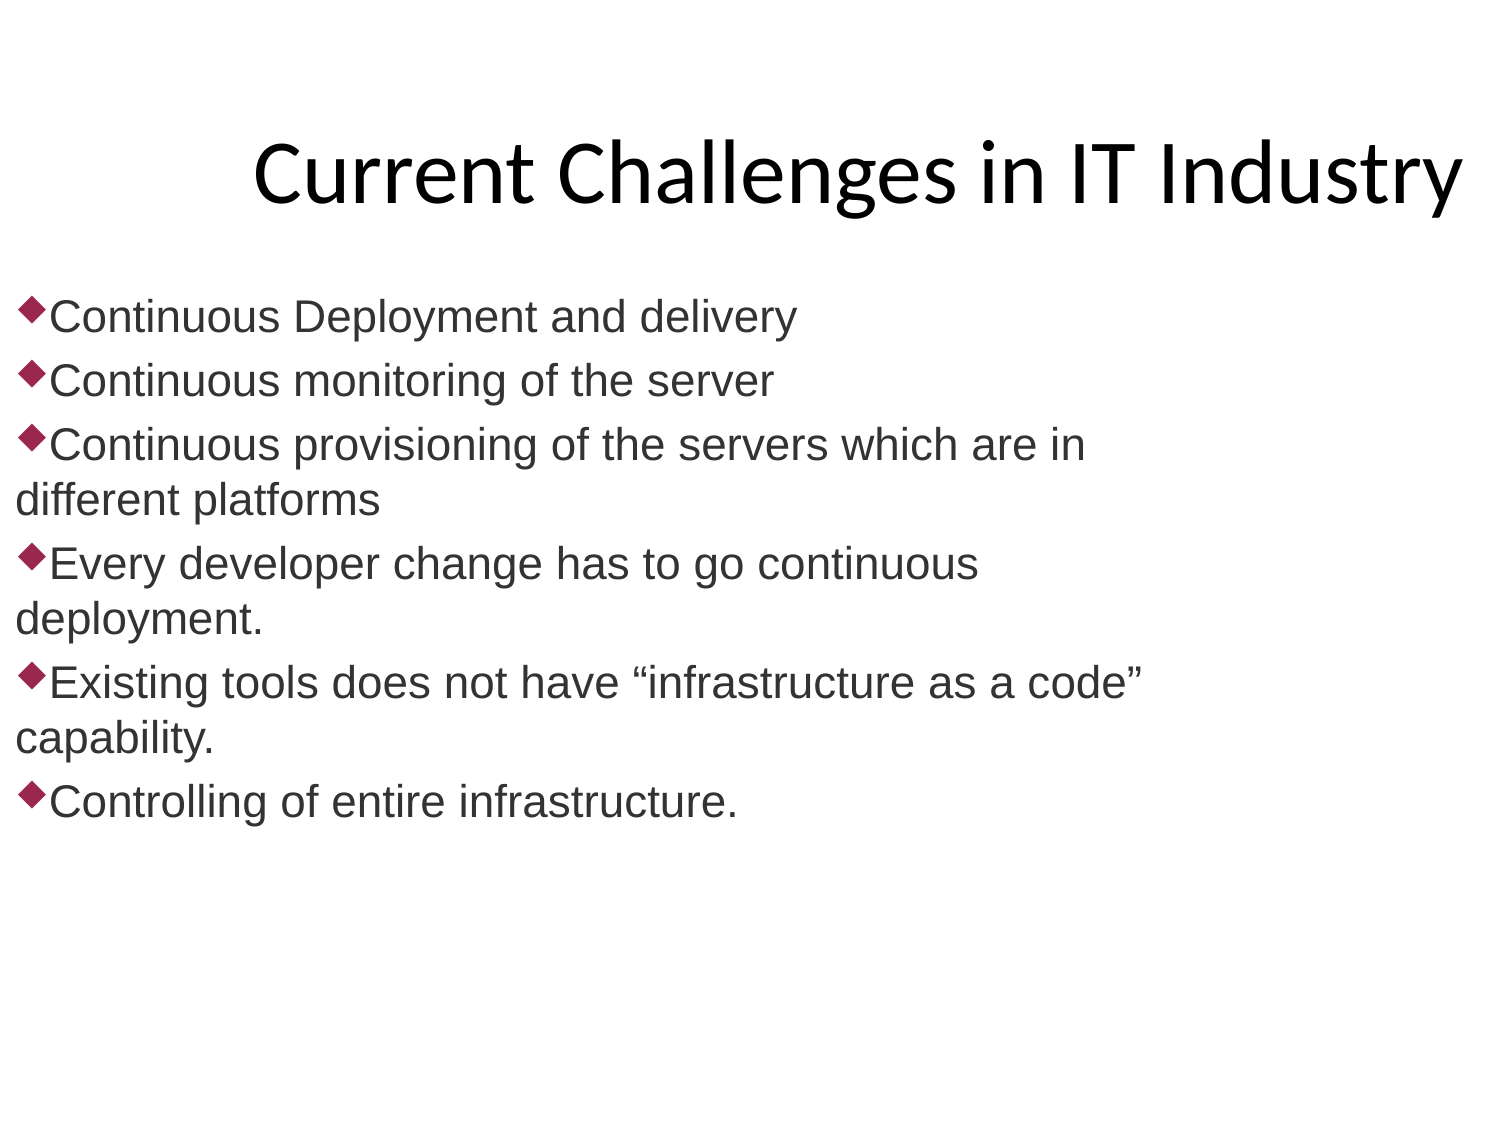

Current Challenges in IT Industry
Continuous Deployment and delivery
Continuous monitoring of the server
Continuous provisioning of the servers which are in different platforms
Every developer change has to go continuous deployment.
Existing tools does not have “infrastructure as a code” capability.
Controlling of entire infrastructure.